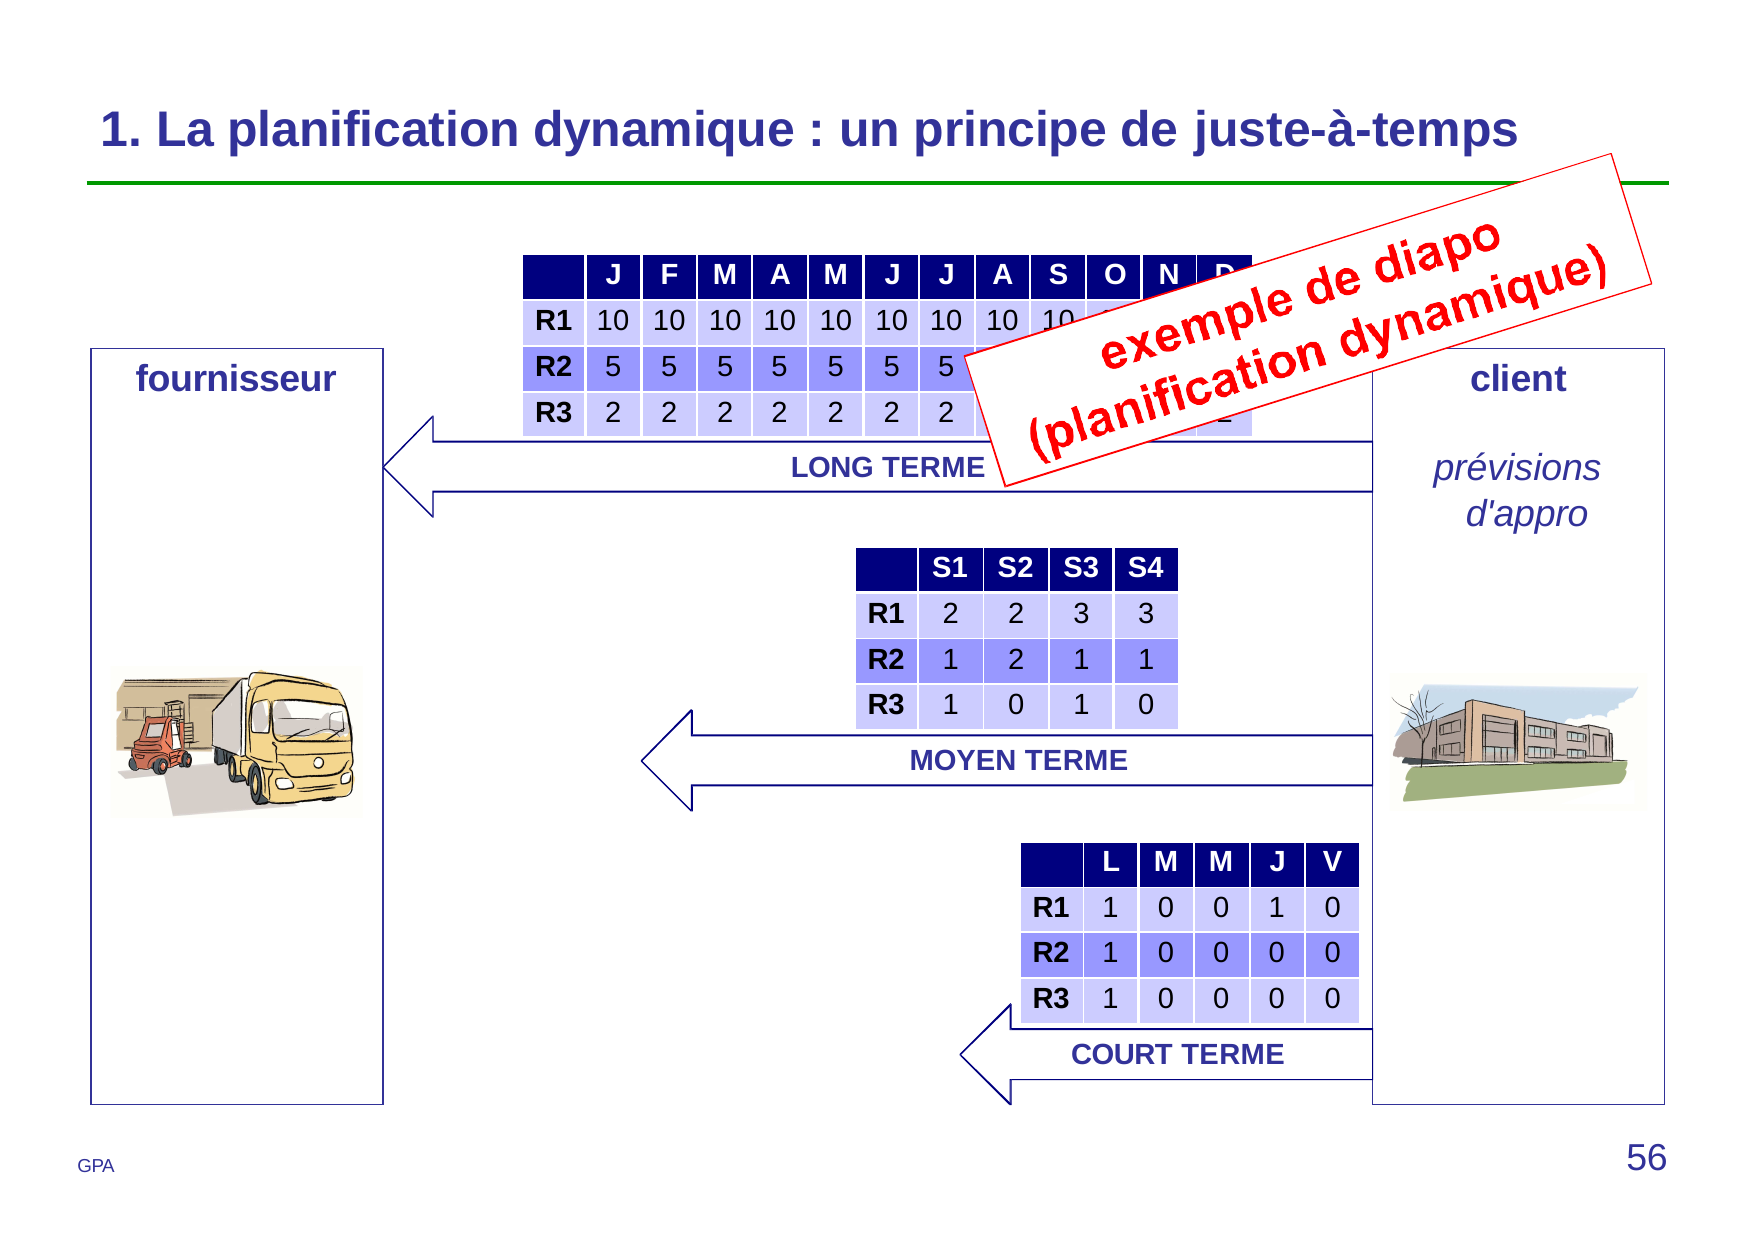

# 1. La planification dynamique : un principe de juste-à-temps

|  | J | F | M | A | M | J | J | A | S | O | N | D |
| --- | --- | --- | --- | --- | --- | --- | --- | --- | --- | --- | --- | --- |
| R1 | 10 | 10 | 10 | 10 | 10 | 10 | 10 | 10 | 10 | 10 | 10 | 10 |
| R2 | 5 | 5 | 5 | 5 | 5 | 5 | 5 | 5 | 5 | 5 | 5 | 5 |
| R3 | 2 | 2 | 2 | 2 | 2 | 2 | 2 | 2 | 2 | 2 | 2 | 2 |

fournisseur
client

prévisions  d'appro
LONG TERME
|  | S1 | S2 | S3 | S4 |
| --- | --- | --- | --- | --- |
| R1 | 2 | 2 | 3 | 3 |
| R2 | 1 | 2 | 1 | 1 |
| R3 | 1 | 0 | 1 | 0 |

MOYEN TERME

|  | L | M | M | J | V |
| --- | --- | --- | --- | --- | --- |
| R1 | 1 | 0 | 0 | 1 | 0 |
| R2 | 1 | 0 | 0 | 0 | 0 |
| R3 | 1 | 0 | 0 | 0 | 0 |

COURT TERME

56
GPA